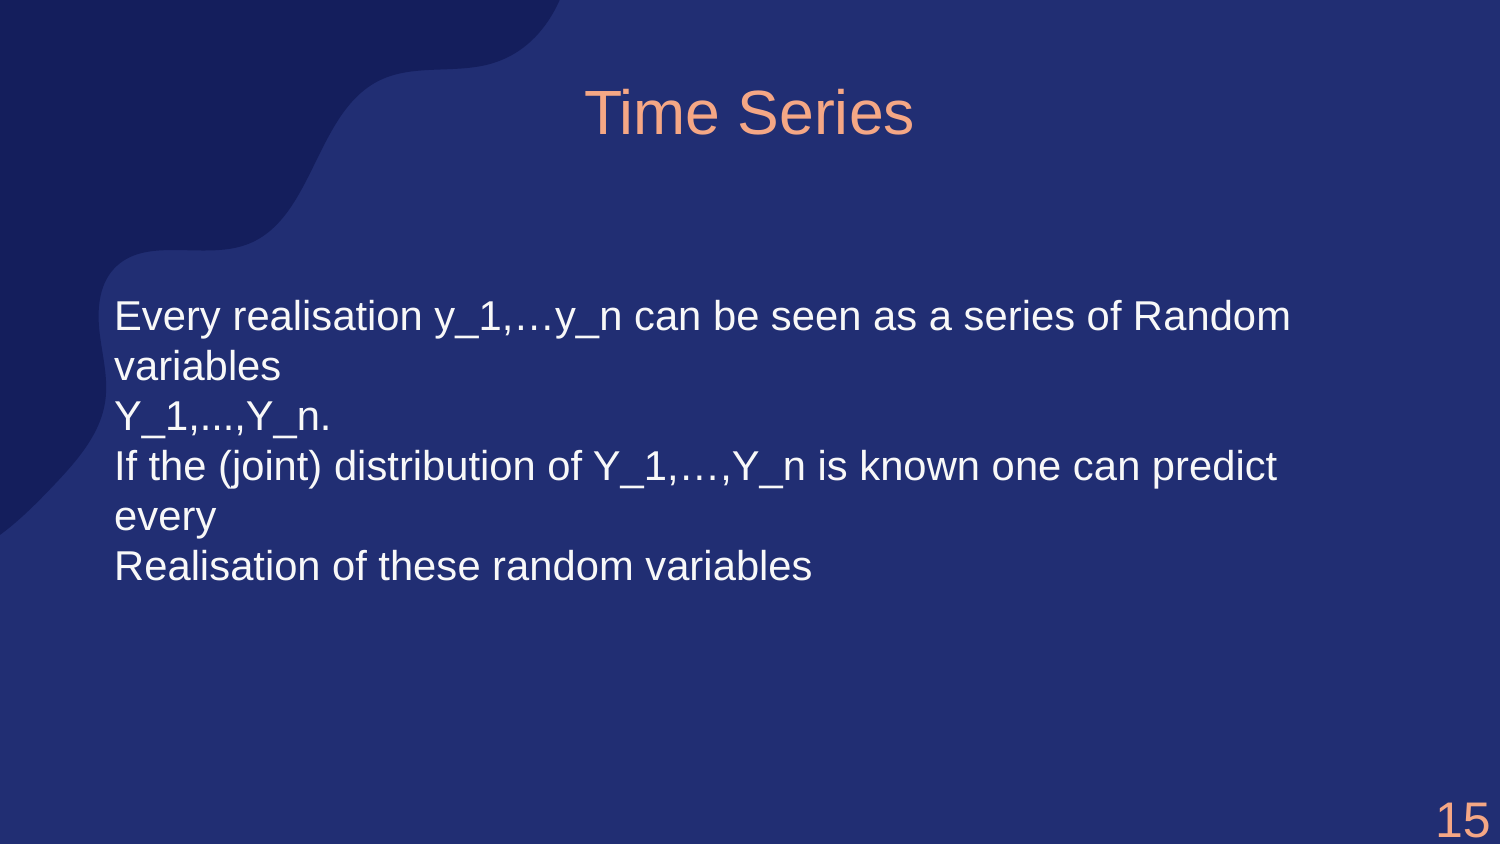

# Time Series
Every realisation y_1,…y_n can be seen as a series of Random variables
Y_1,...,Y_n.
If the (joint) distribution of Y_1,…,Y_n is known one can predict every
Realisation of these random variables
15